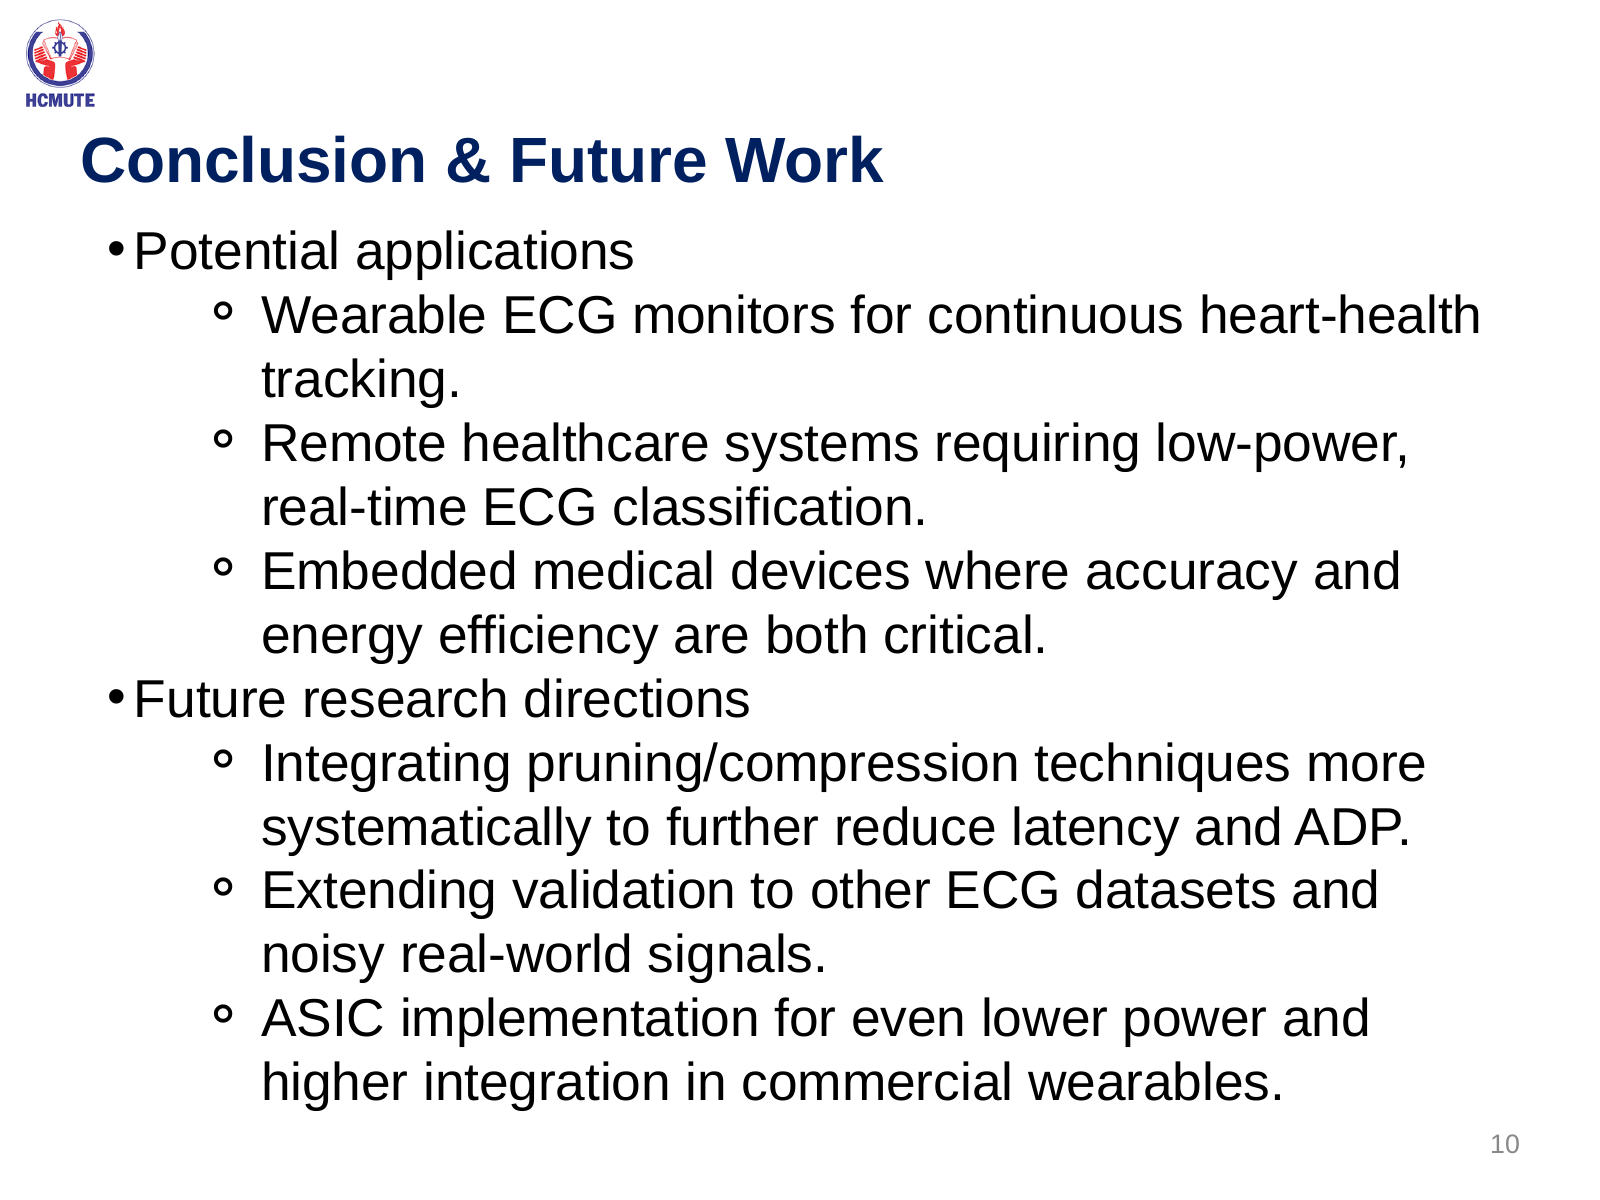

Conclusion & Future Work

Potential applications
Wearable ECG monitors for continuous heart-health tracking.
Remote healthcare systems requiring low-power, real-time ECG classification.
Embedded medical devices where accuracy and energy efficiency are both critical.
Future research directions
Integrating pruning/compression techniques more systematically to further reduce latency and ADP.
Extending validation to other ECG datasets and noisy real-world signals.
ASIC implementation for even lower power and higher integration in commercial wearables.

10